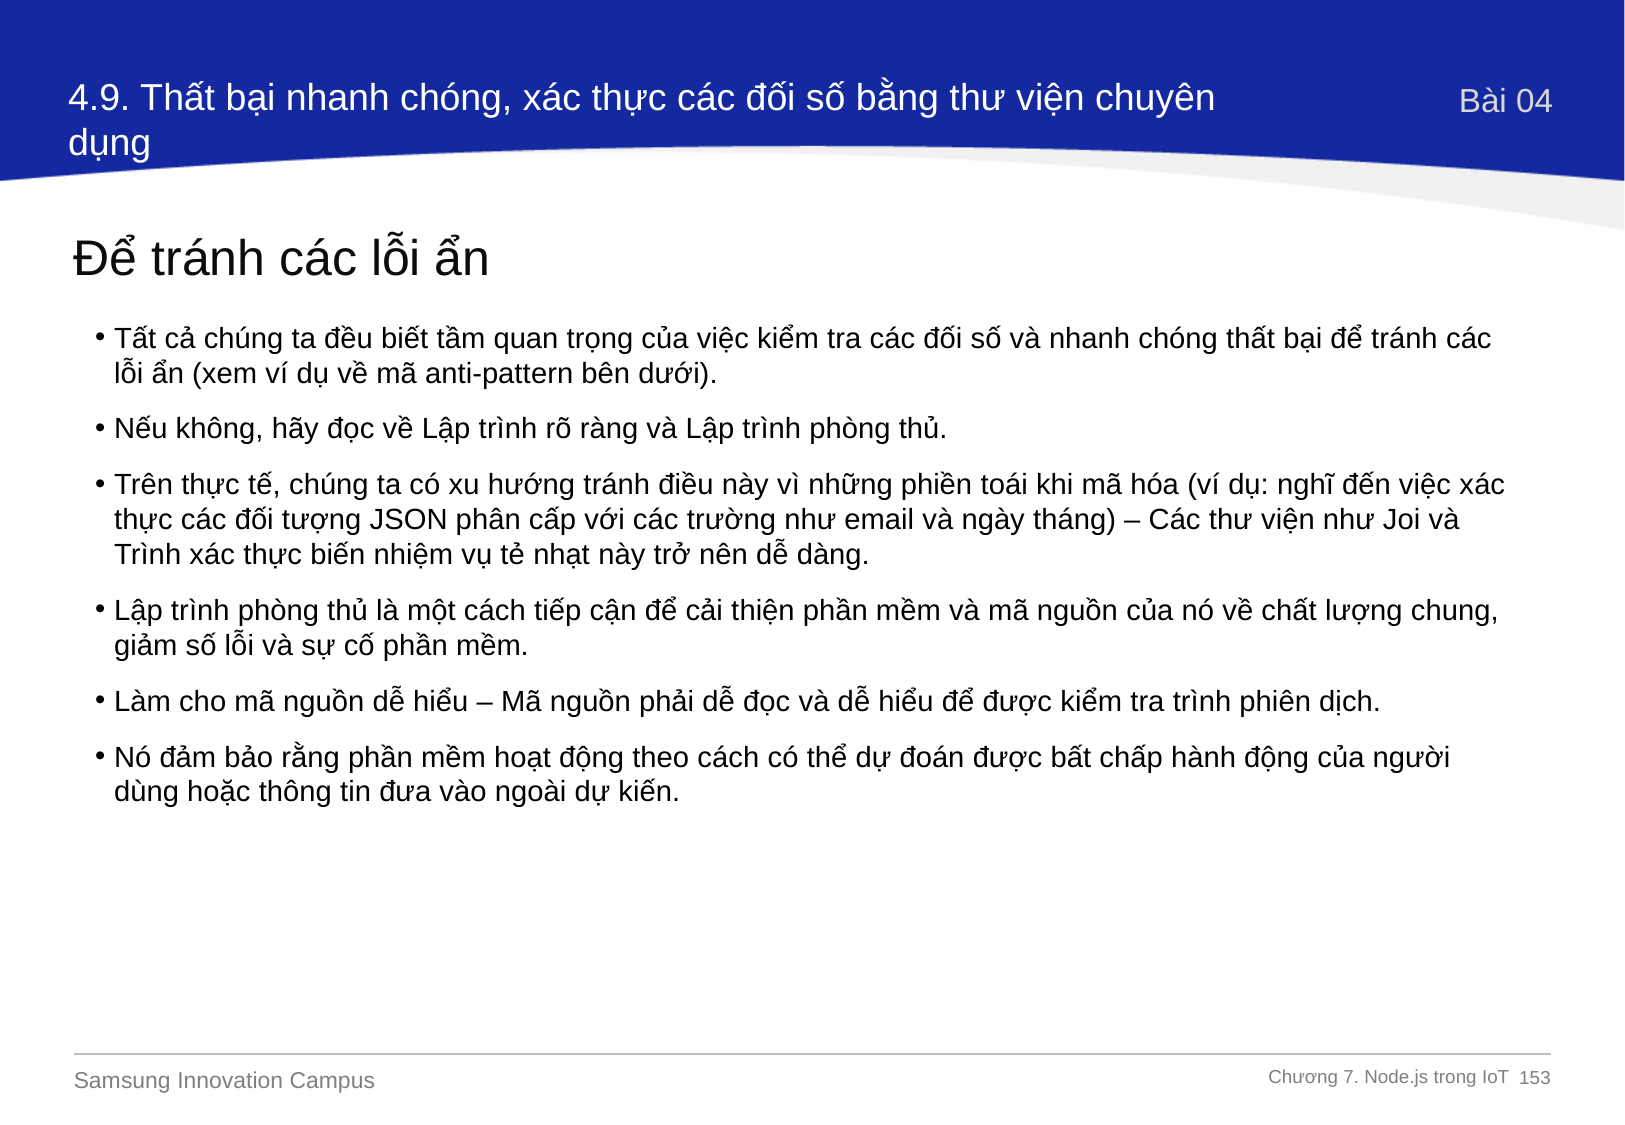

4.9. Thất bại nhanh chóng, xác thực các đối số bằng thư viện chuyên dụng
Bài 04
Để tránh các lỗi ẩn
Tất cả chúng ta đều biết tầm quan trọng của việc kiểm tra các đối số và nhanh chóng thất bại để tránh các lỗi ẩn (xem ví dụ về mã anti-pattern bên dưới).
Nếu không, hãy đọc về Lập trình rõ ràng và Lập trình phòng thủ.
Trên thực tế, chúng ta có xu hướng tránh điều này vì những phiền toái khi mã hóa (ví dụ: nghĩ đến việc xác thực các đối tượng JSON phân cấp với các trường như email và ngày tháng) – Các thư viện như Joi và Trình xác thực biến nhiệm vụ tẻ nhạt này trở nên dễ dàng.
Lập trình phòng thủ là một cách tiếp cận để cải thiện phần mềm và mã nguồn của nó về chất lượng chung, giảm số lỗi và sự cố phần mềm.
Làm cho mã nguồn dễ hiểu – Mã nguồn phải dễ đọc và dễ hiểu để được kiểm tra trình phiên dịch.
Nó đảm bảo rằng phần mềm hoạt động theo cách có thể dự đoán được bất chấp hành động của người dùng hoặc thông tin đưa vào ngoài dự kiến.